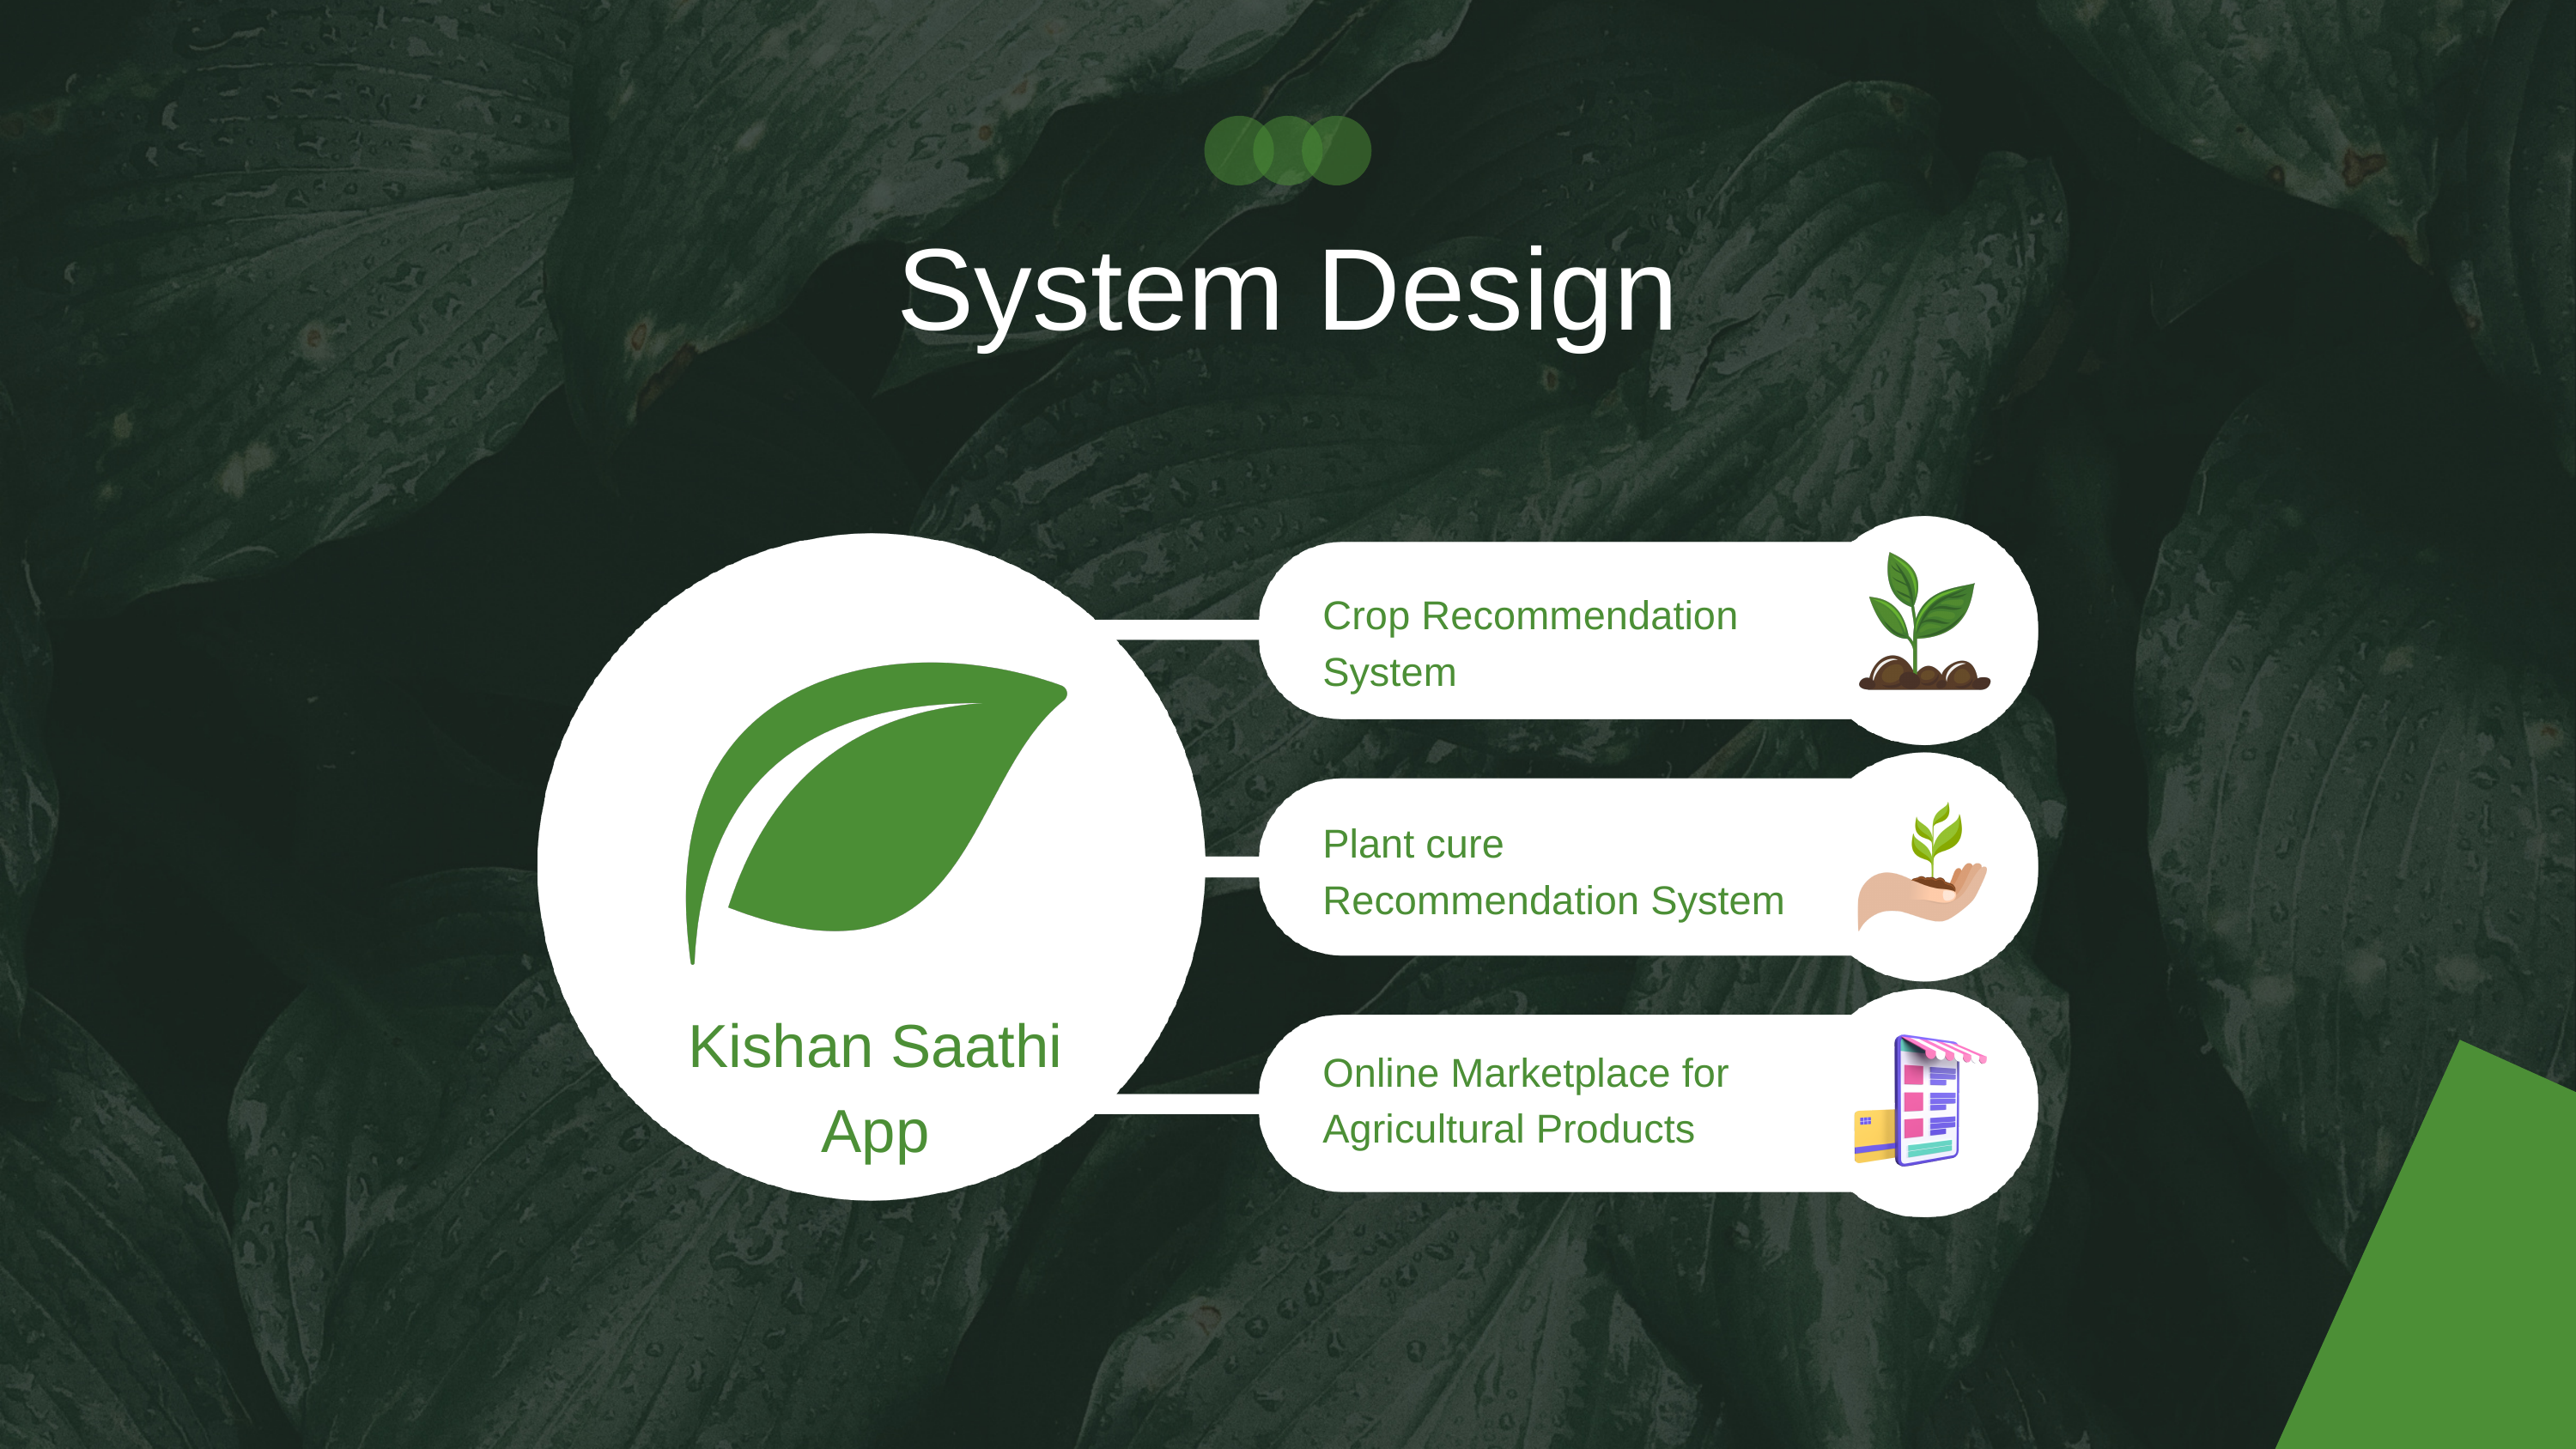

System Design

Crop Recommendation System

Plant cure Recommendation System
Kishan Saathi App

Online Marketplace for Agricultural Products